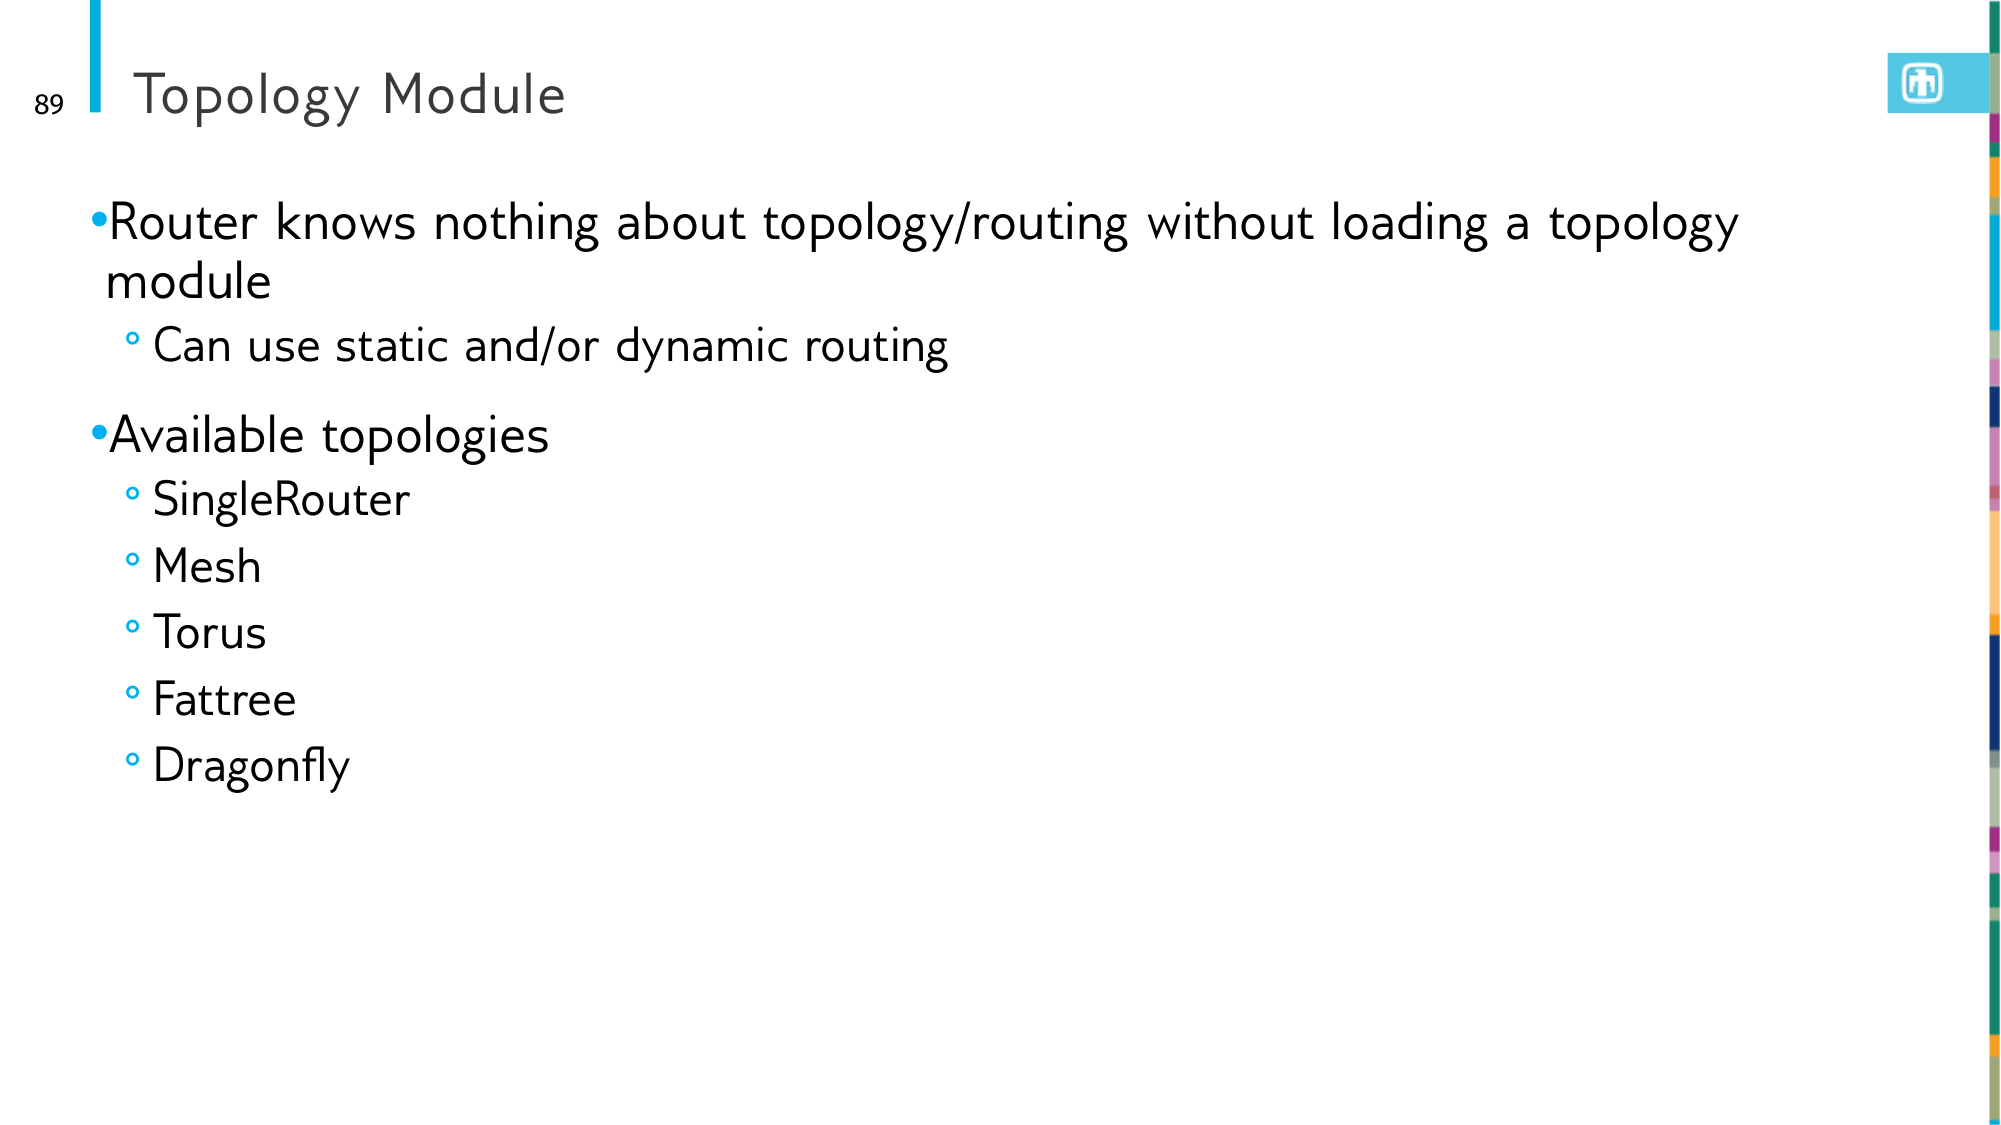

# Topology Module
89
Router knows nothing about topology/routing without loading a topology module
Can use static and/or dynamic routing
Available topologies
SingleRouter
Mesh
Torus
Fattree
Dragonfly